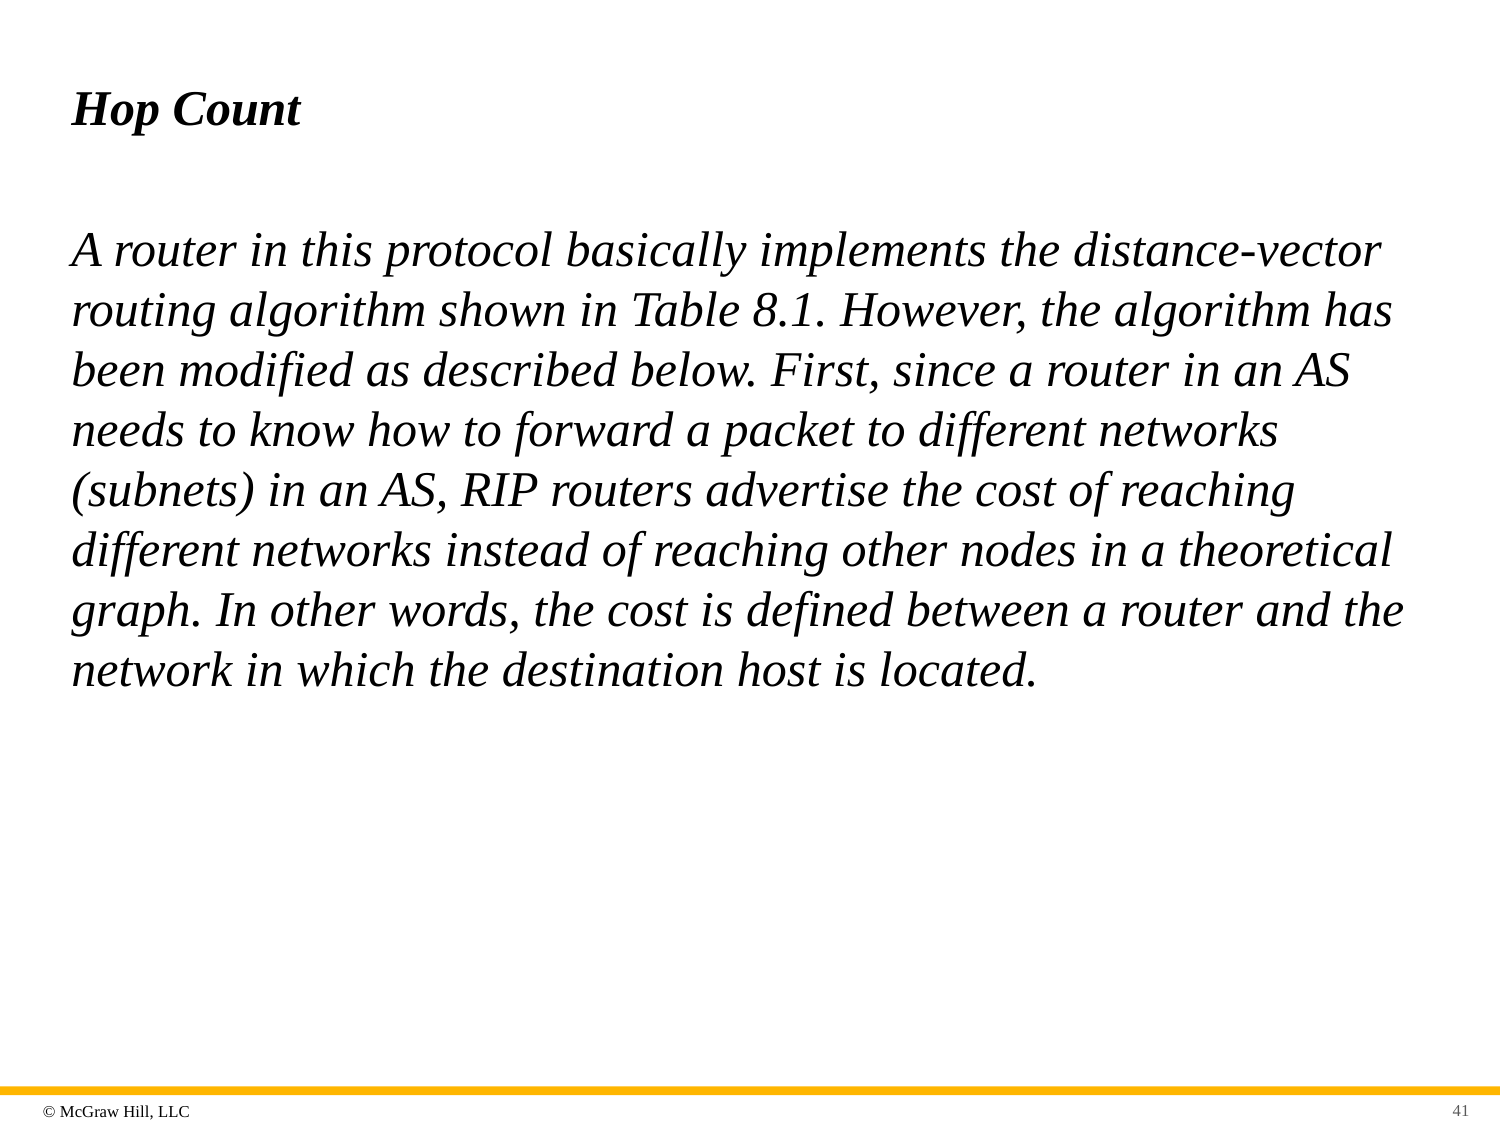

# Hop Count
A router in this protocol basically implements the distance-vector routing algorithm shown in Table 8.1. However, the algorithm has been modified as described below. First, since a router in an AS needs to know how to forward a packet to different networks (subnets) in an AS, RIP routers advertise the cost of reaching different networks instead of reaching other nodes in a theoretical graph. In other words, the cost is defined between a router and the network in which the destination host is located.
41